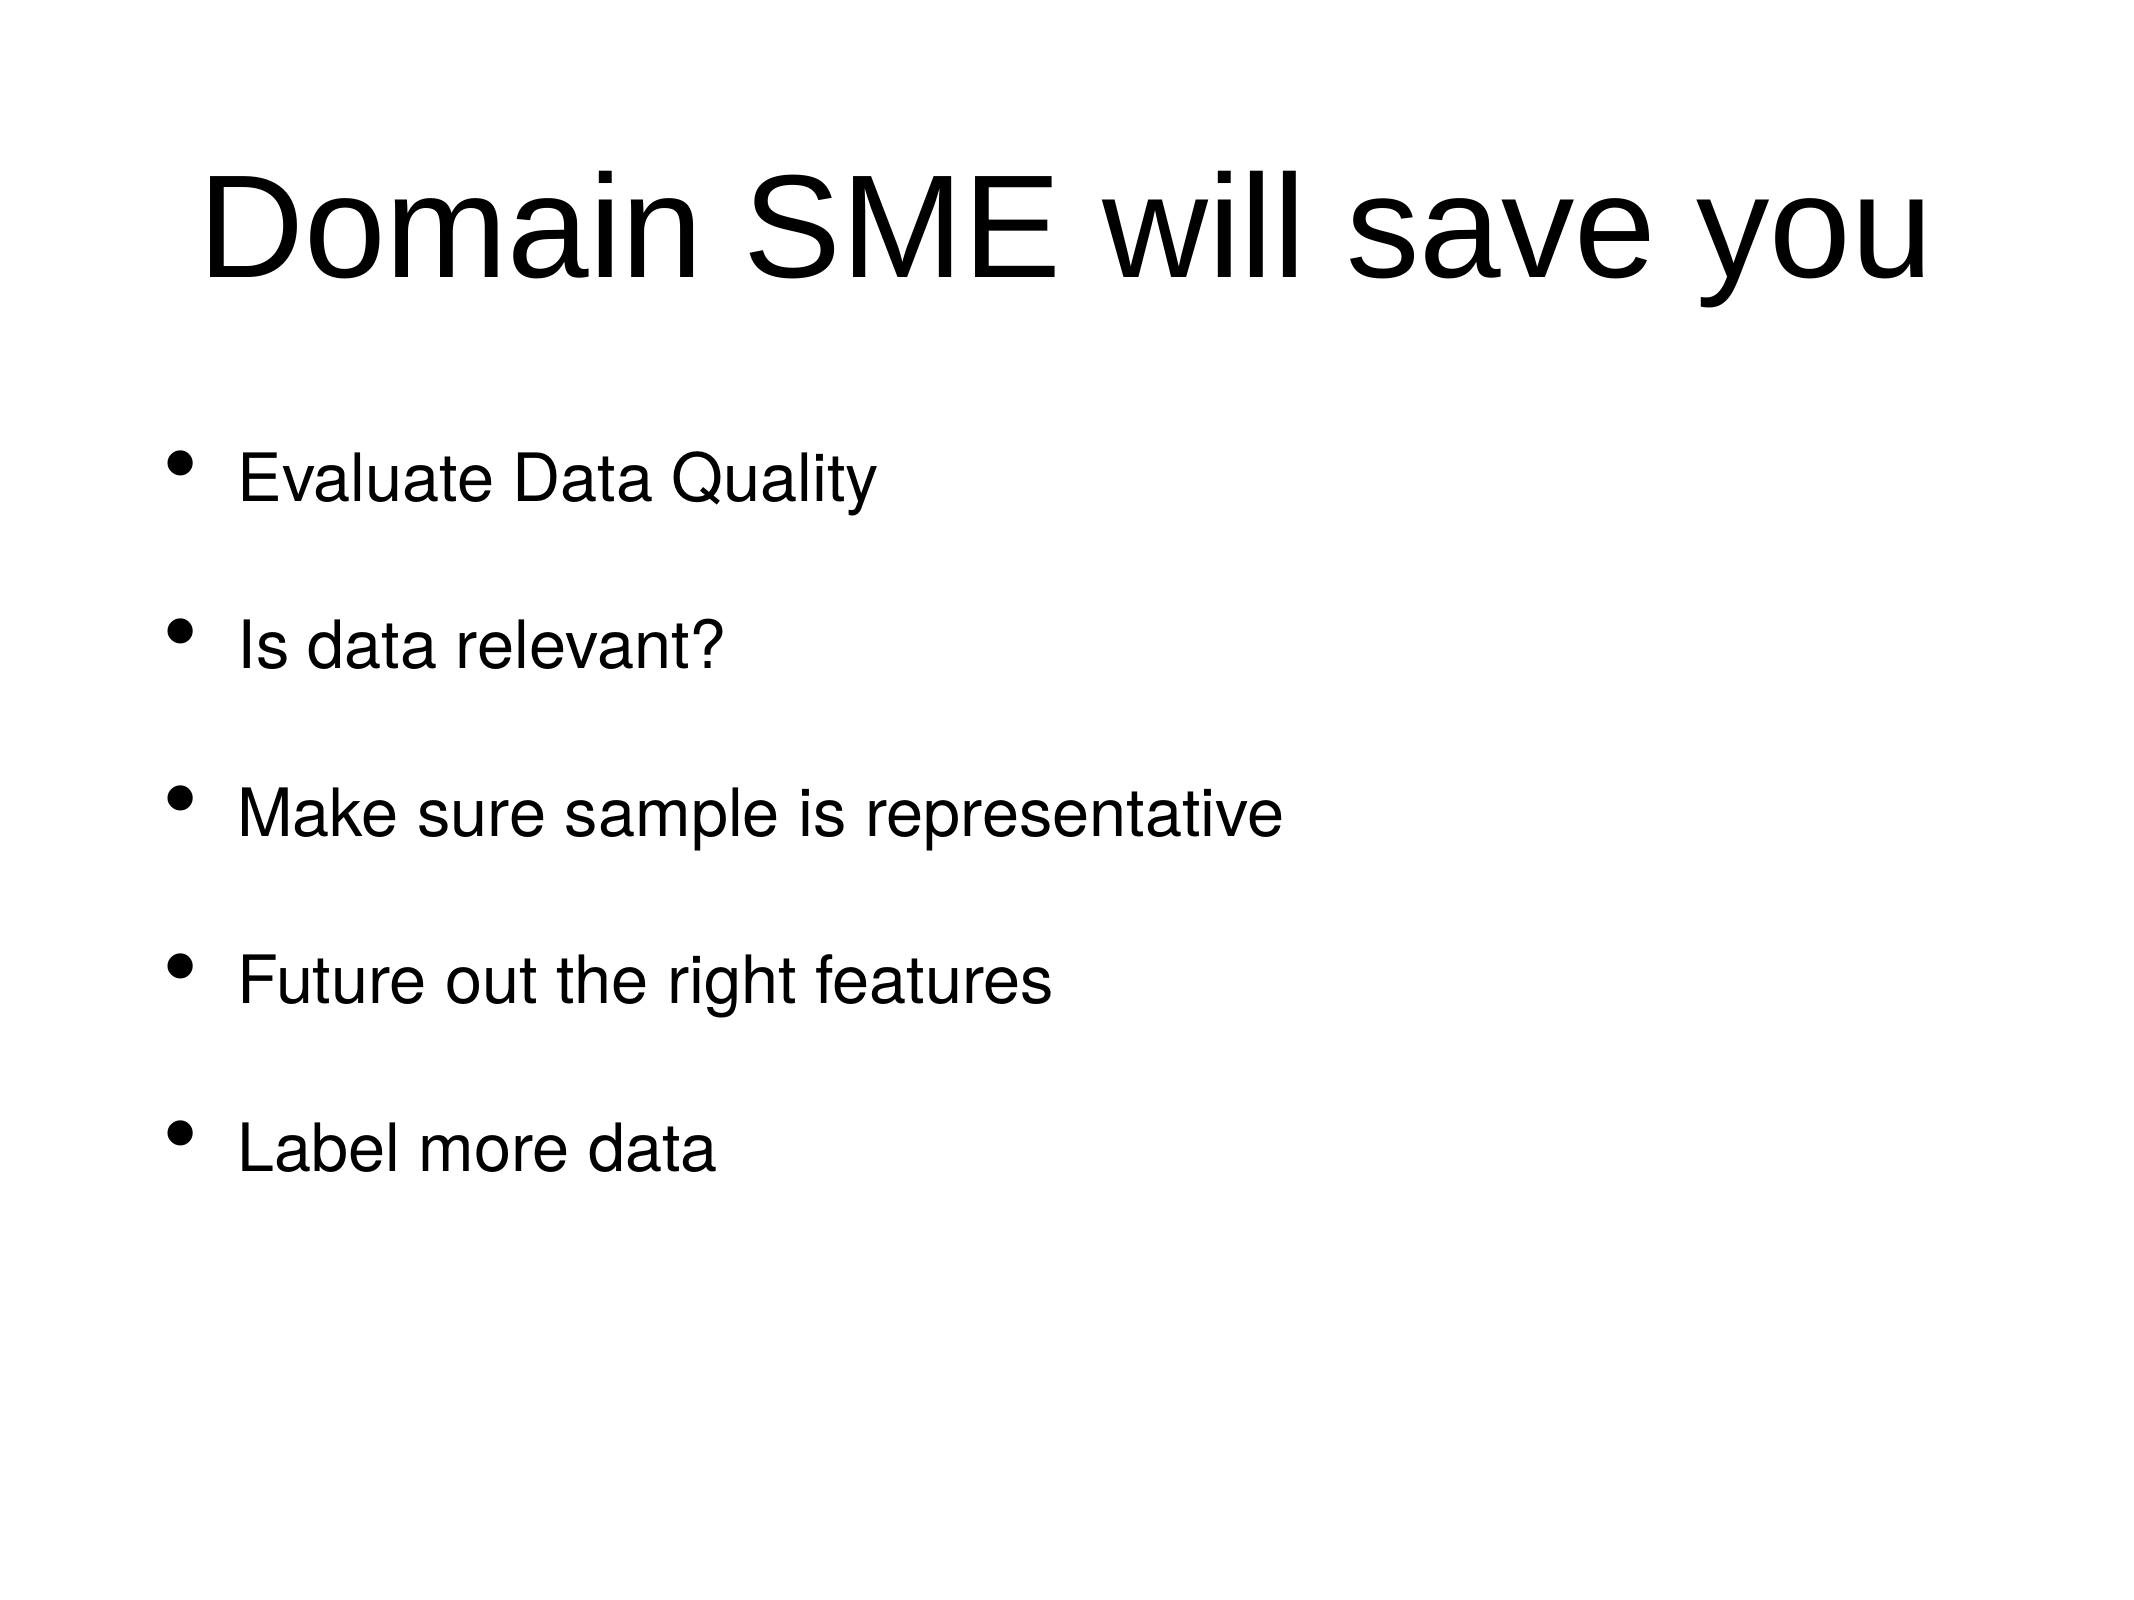

# Domain SME will save you

Evaluate Data Quality
Is data relevant?
Make sure sample is representative
Future out the right features
Label more data